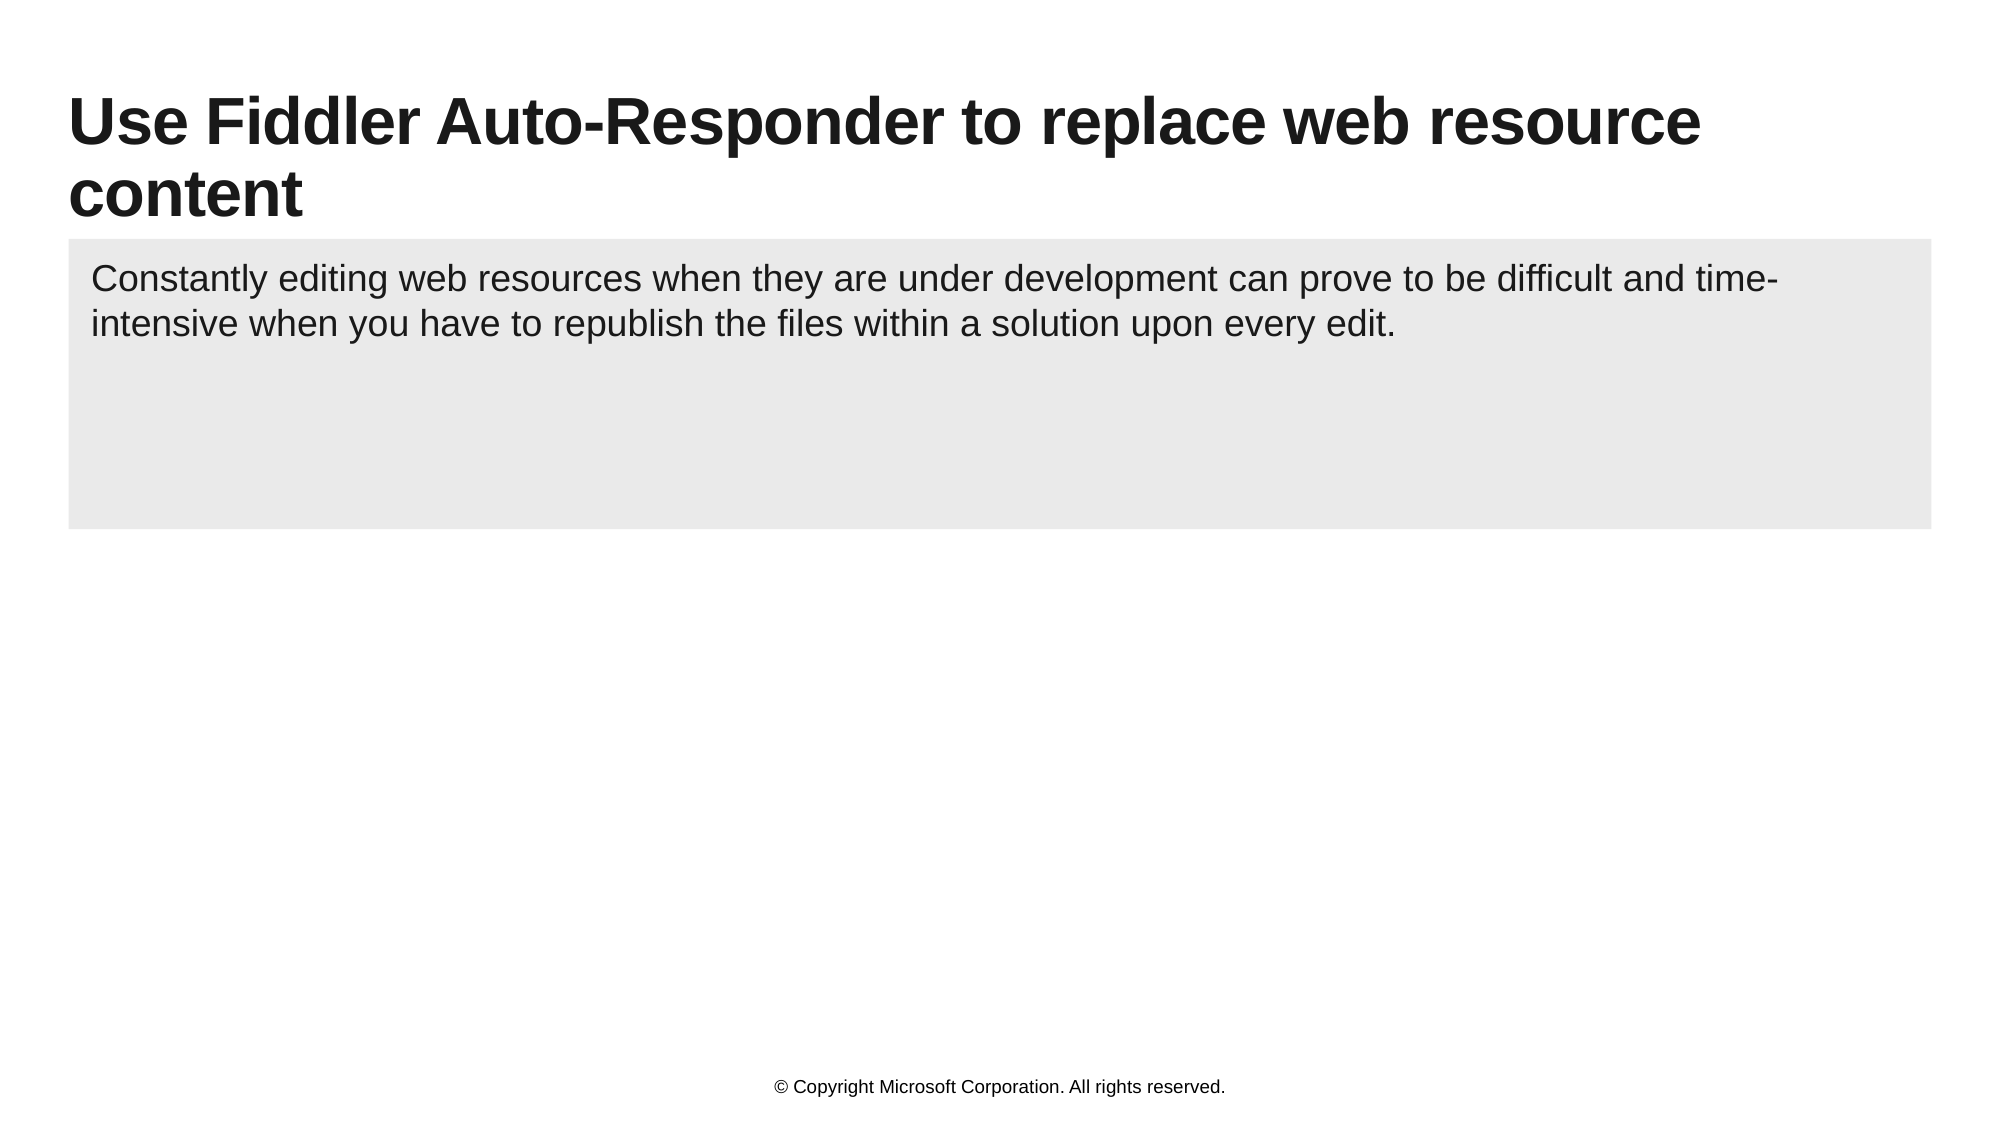

# Use Fiddler Auto-Responder to replace web resource content
Constantly editing web resources when they are under development can prove to be difficult and time-intensive when you have to republish the files within a solution upon every edit.